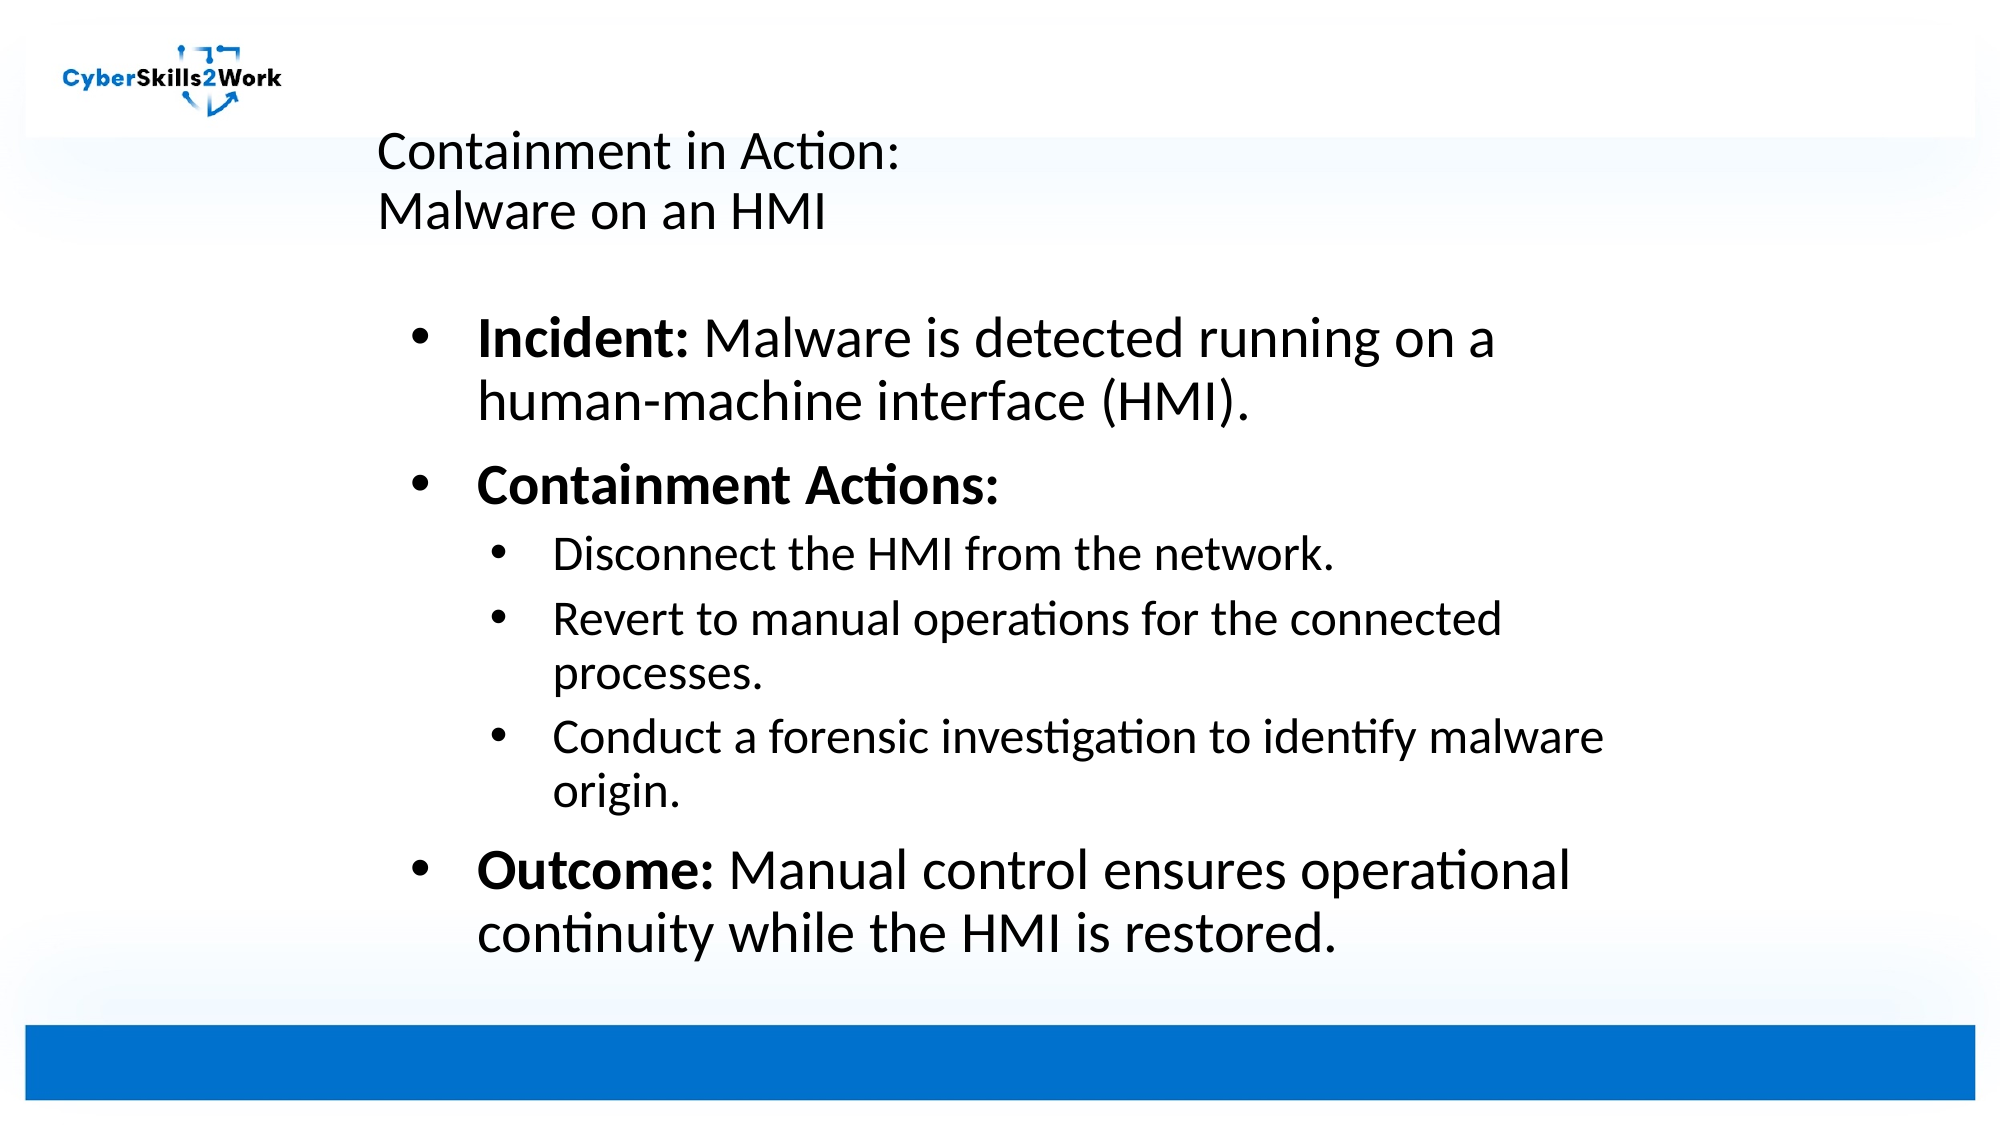

# Containment in Action: Malware on an HMI
Incident: Malware is detected running on a human-machine interface (HMI).
Containment Actions:
Disconnect the HMI from the network.
Revert to manual operations for the connected processes.
Conduct a forensic investigation to identify malware origin.
Outcome: Manual control ensures operational continuity while the HMI is restored.